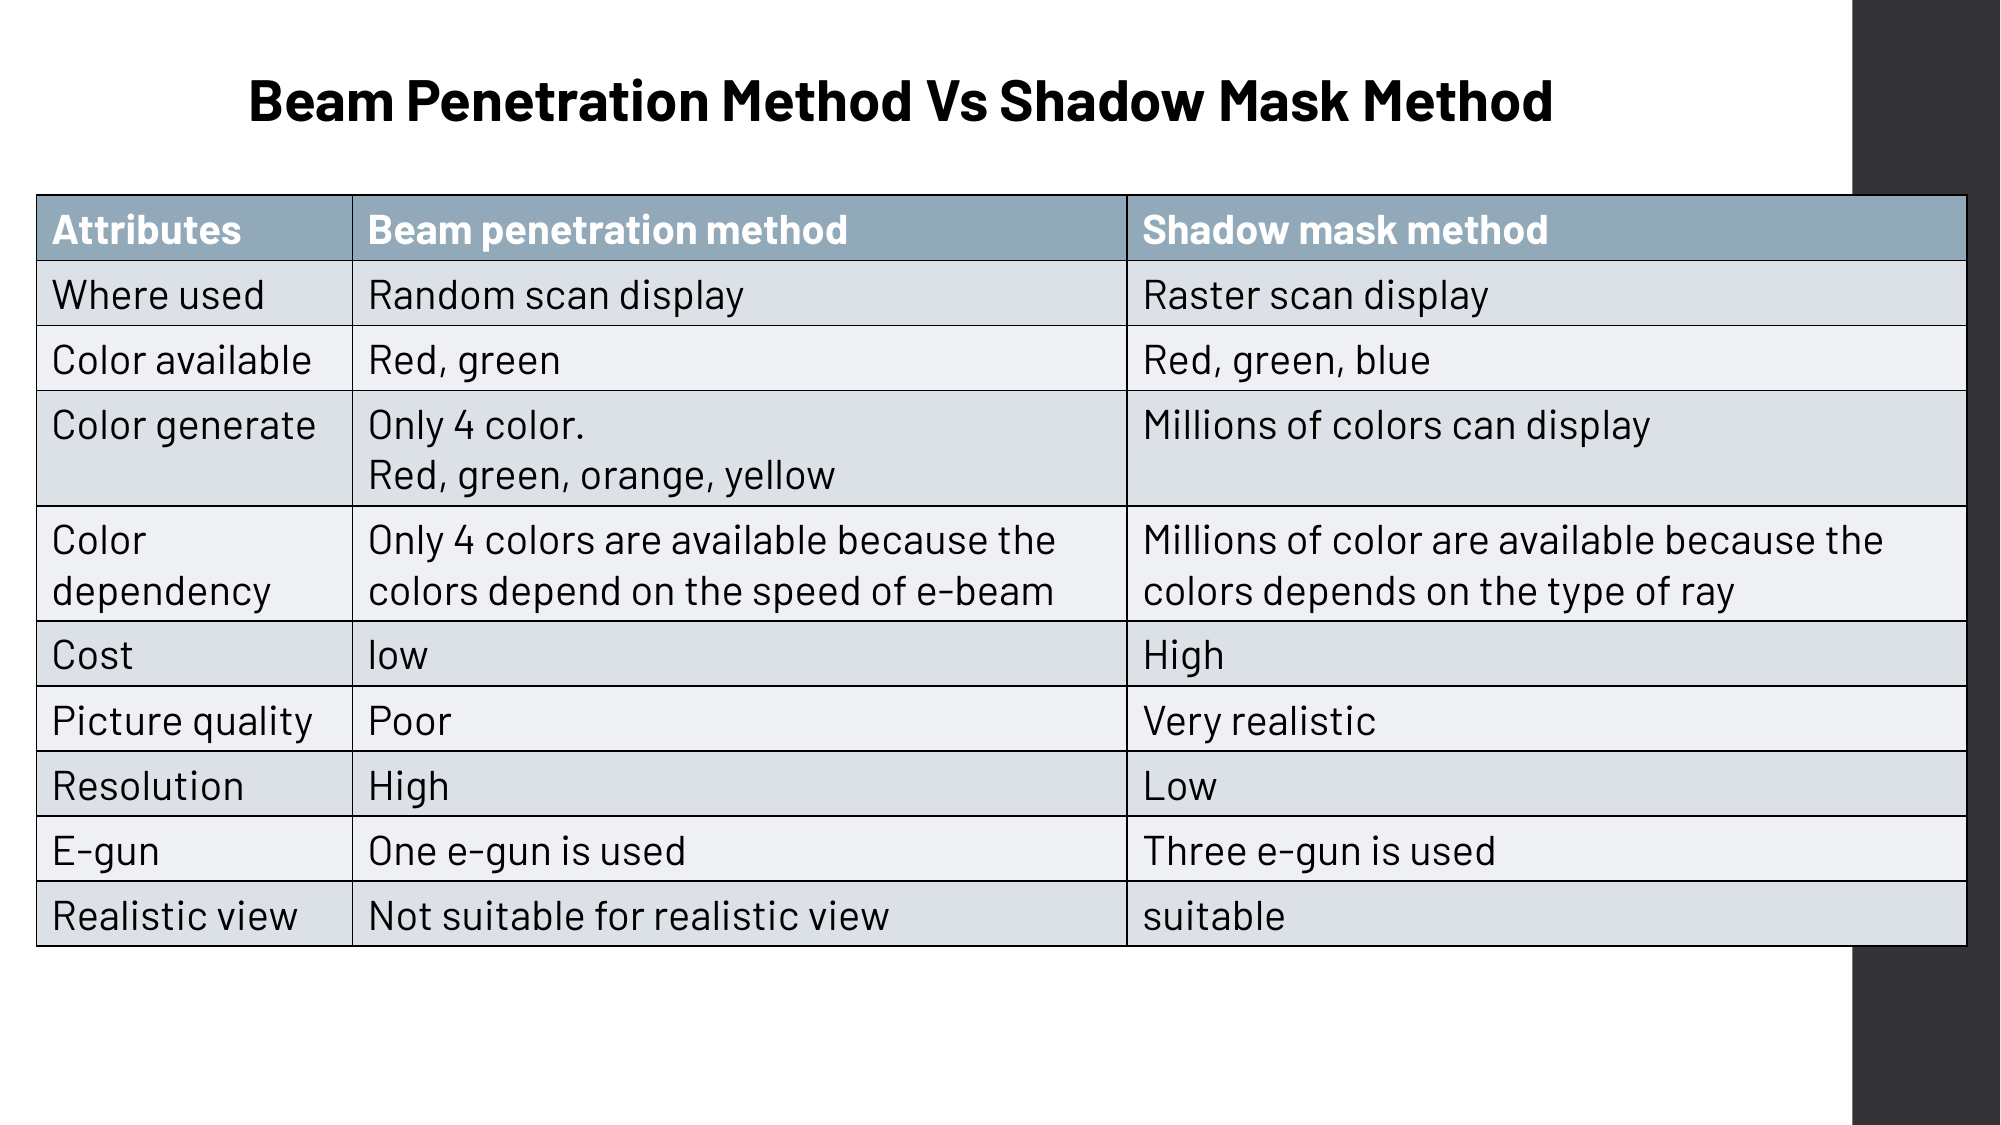

Beam Penetration Method Vs Shadow Mask Method
| Attributes | Beam penetration method | Shadow mask method |
| --- | --- | --- |
| Where used | Random scan display | Raster scan display |
| Color available | Red, green | Red, green, blue |
| Color generate | Only 4 color. Red, green, orange, yellow | Millions of colors can display |
| Color dependency | Only 4 colors are available because the colors depend on the speed of e-beam | Millions of color are available because the colors depends on the type of ray |
| Cost | low | High |
| Picture quality | Poor | Very realistic |
| Resolution | High | Low |
| E-gun | One e-gun is used | Three e-gun is used |
| Realistic view | Not suitable for realistic view | suitable |